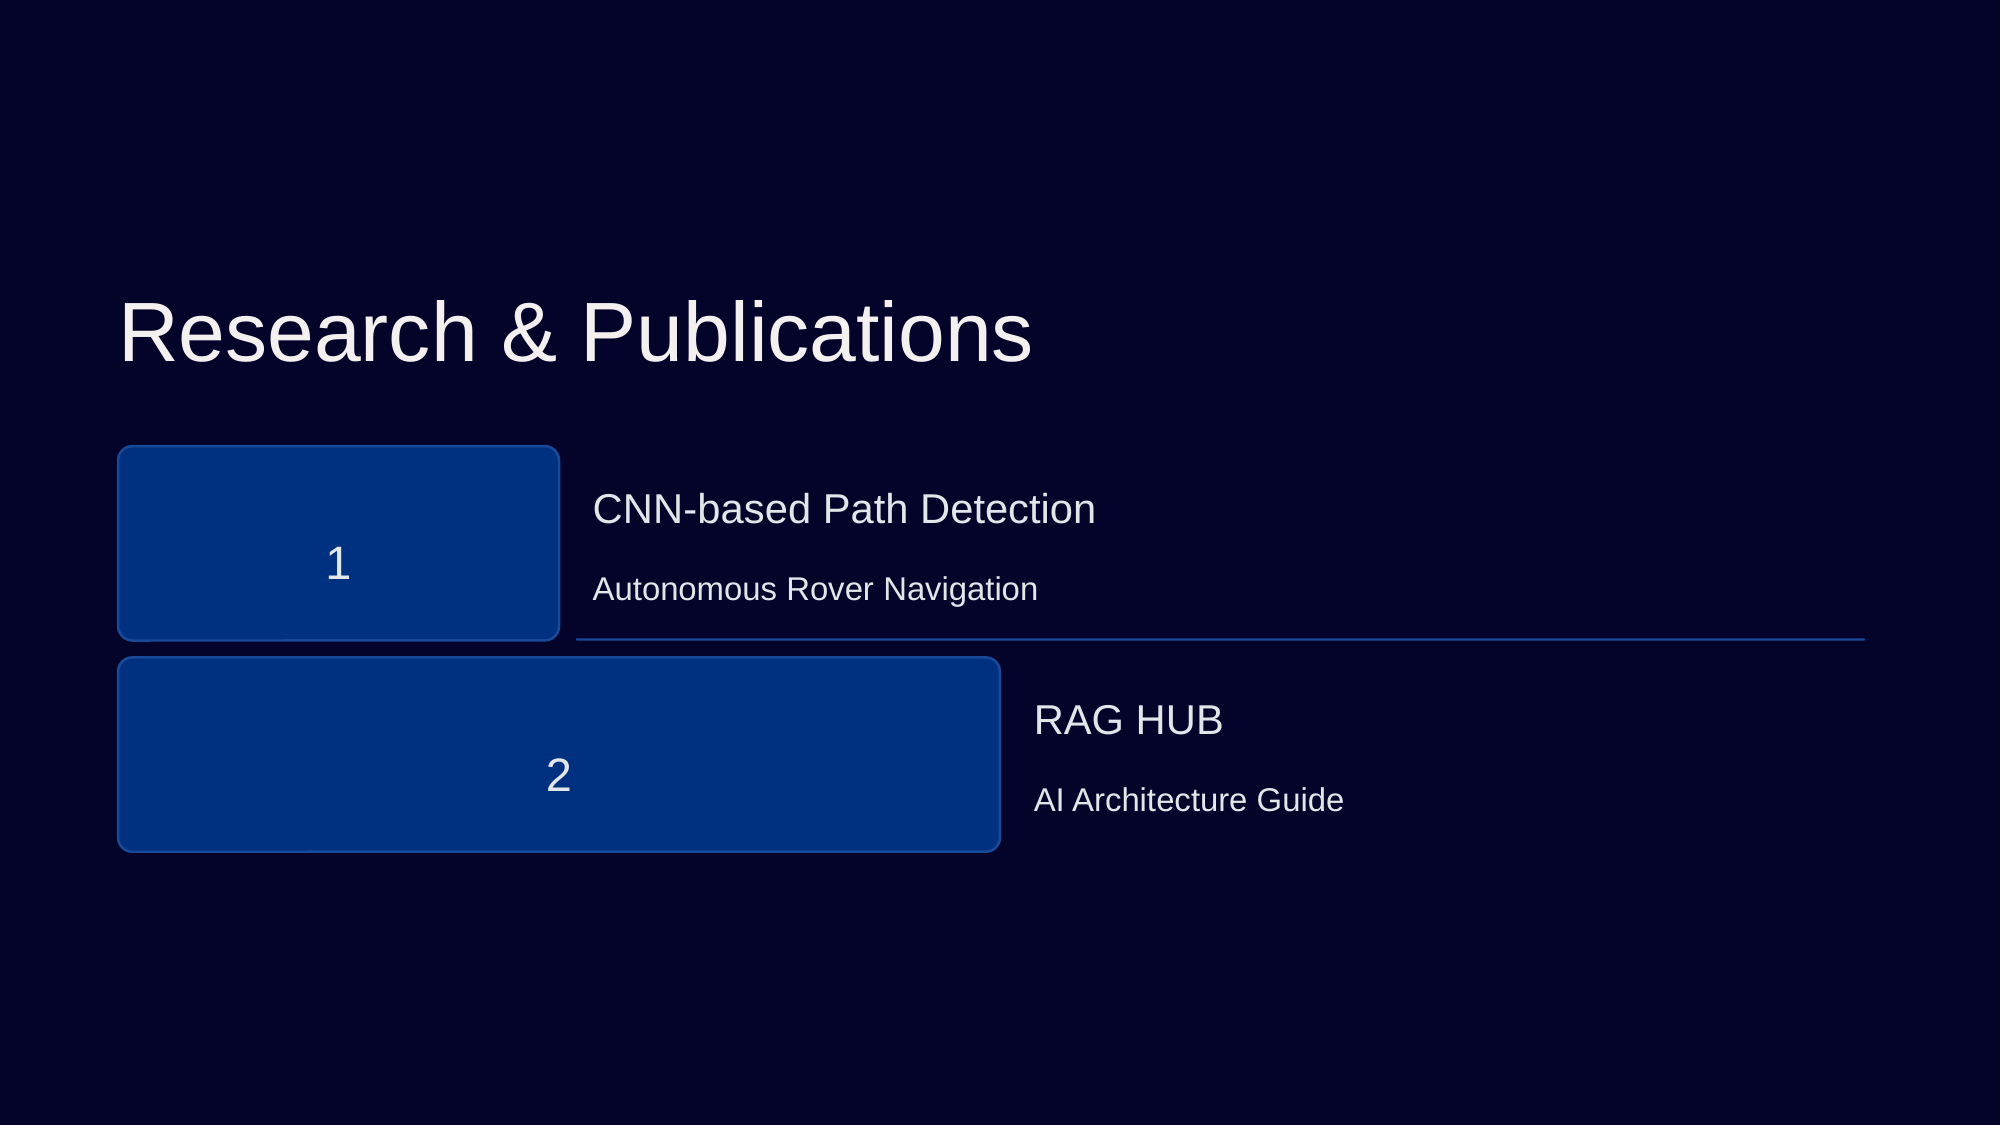

Research & Publications

CNN-based Path Detection
1
Autonomous Rover Navigation

RAG HUB
2
AI Architecture Guide